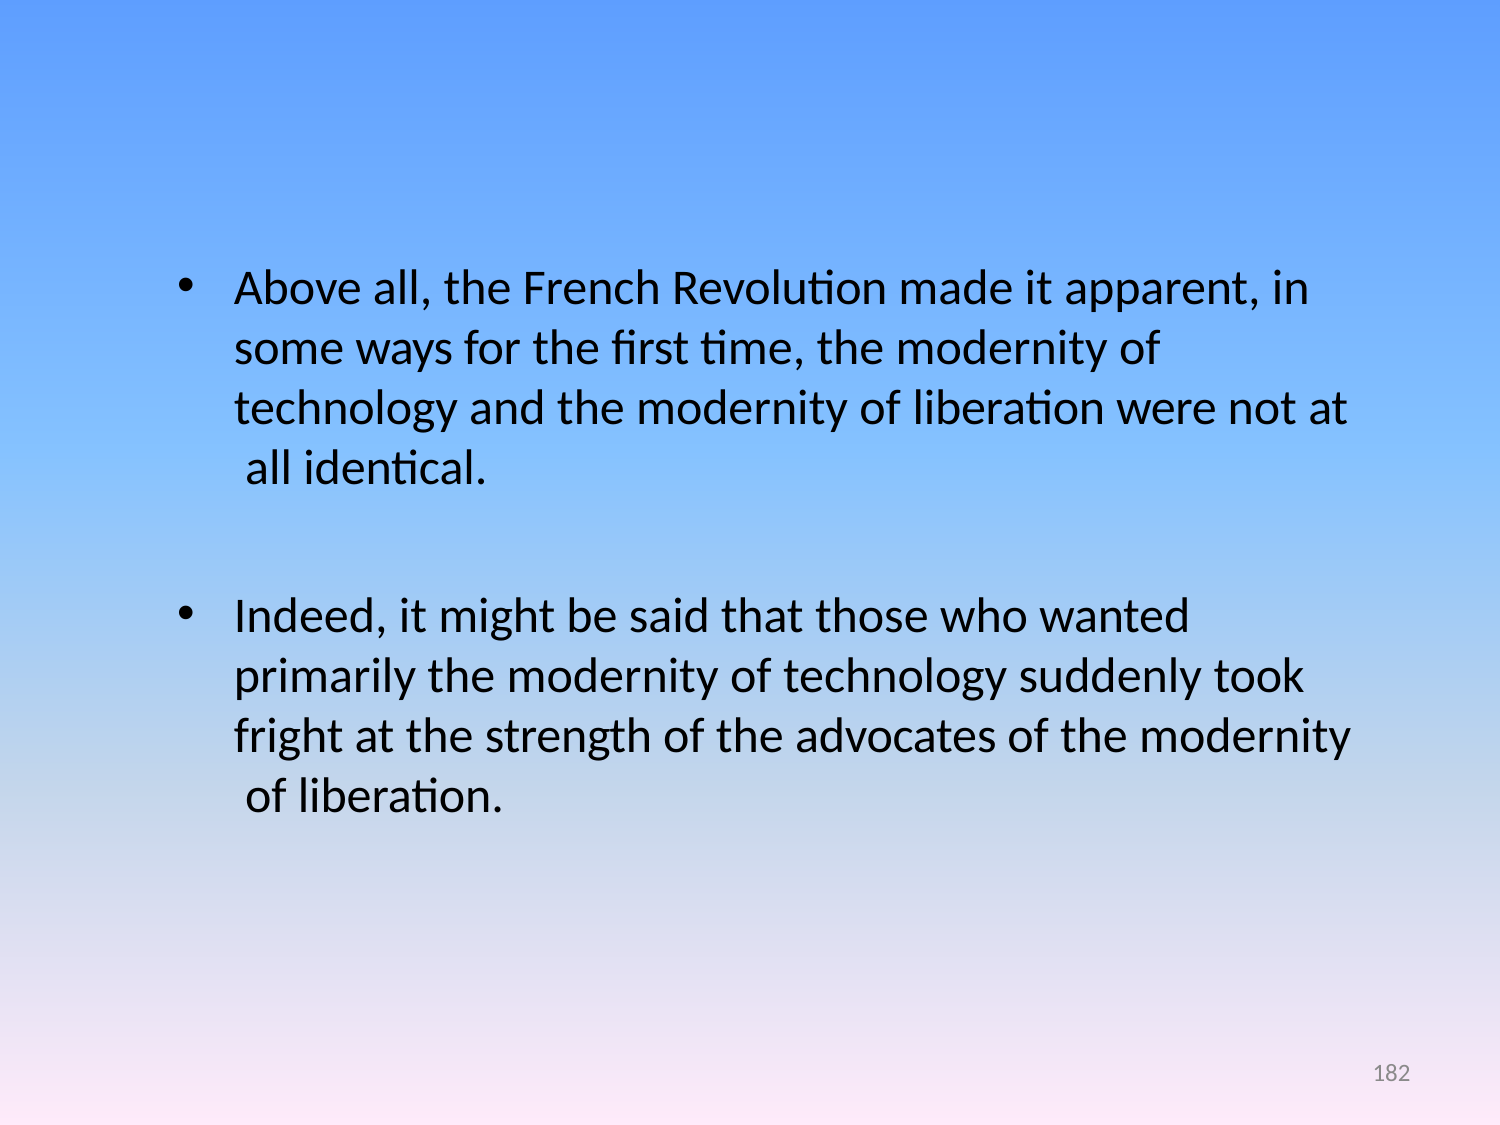

Above all, the French Revolution made it apparent, in  some ways for the first time, the modernity of  technology and the modernity of liberation were not at  all identical.

Indeed, it might be said that those who wanted  primarily the modernity of technology suddenly took  fright at the strength of the advocates of the modernity  of liberation.
182